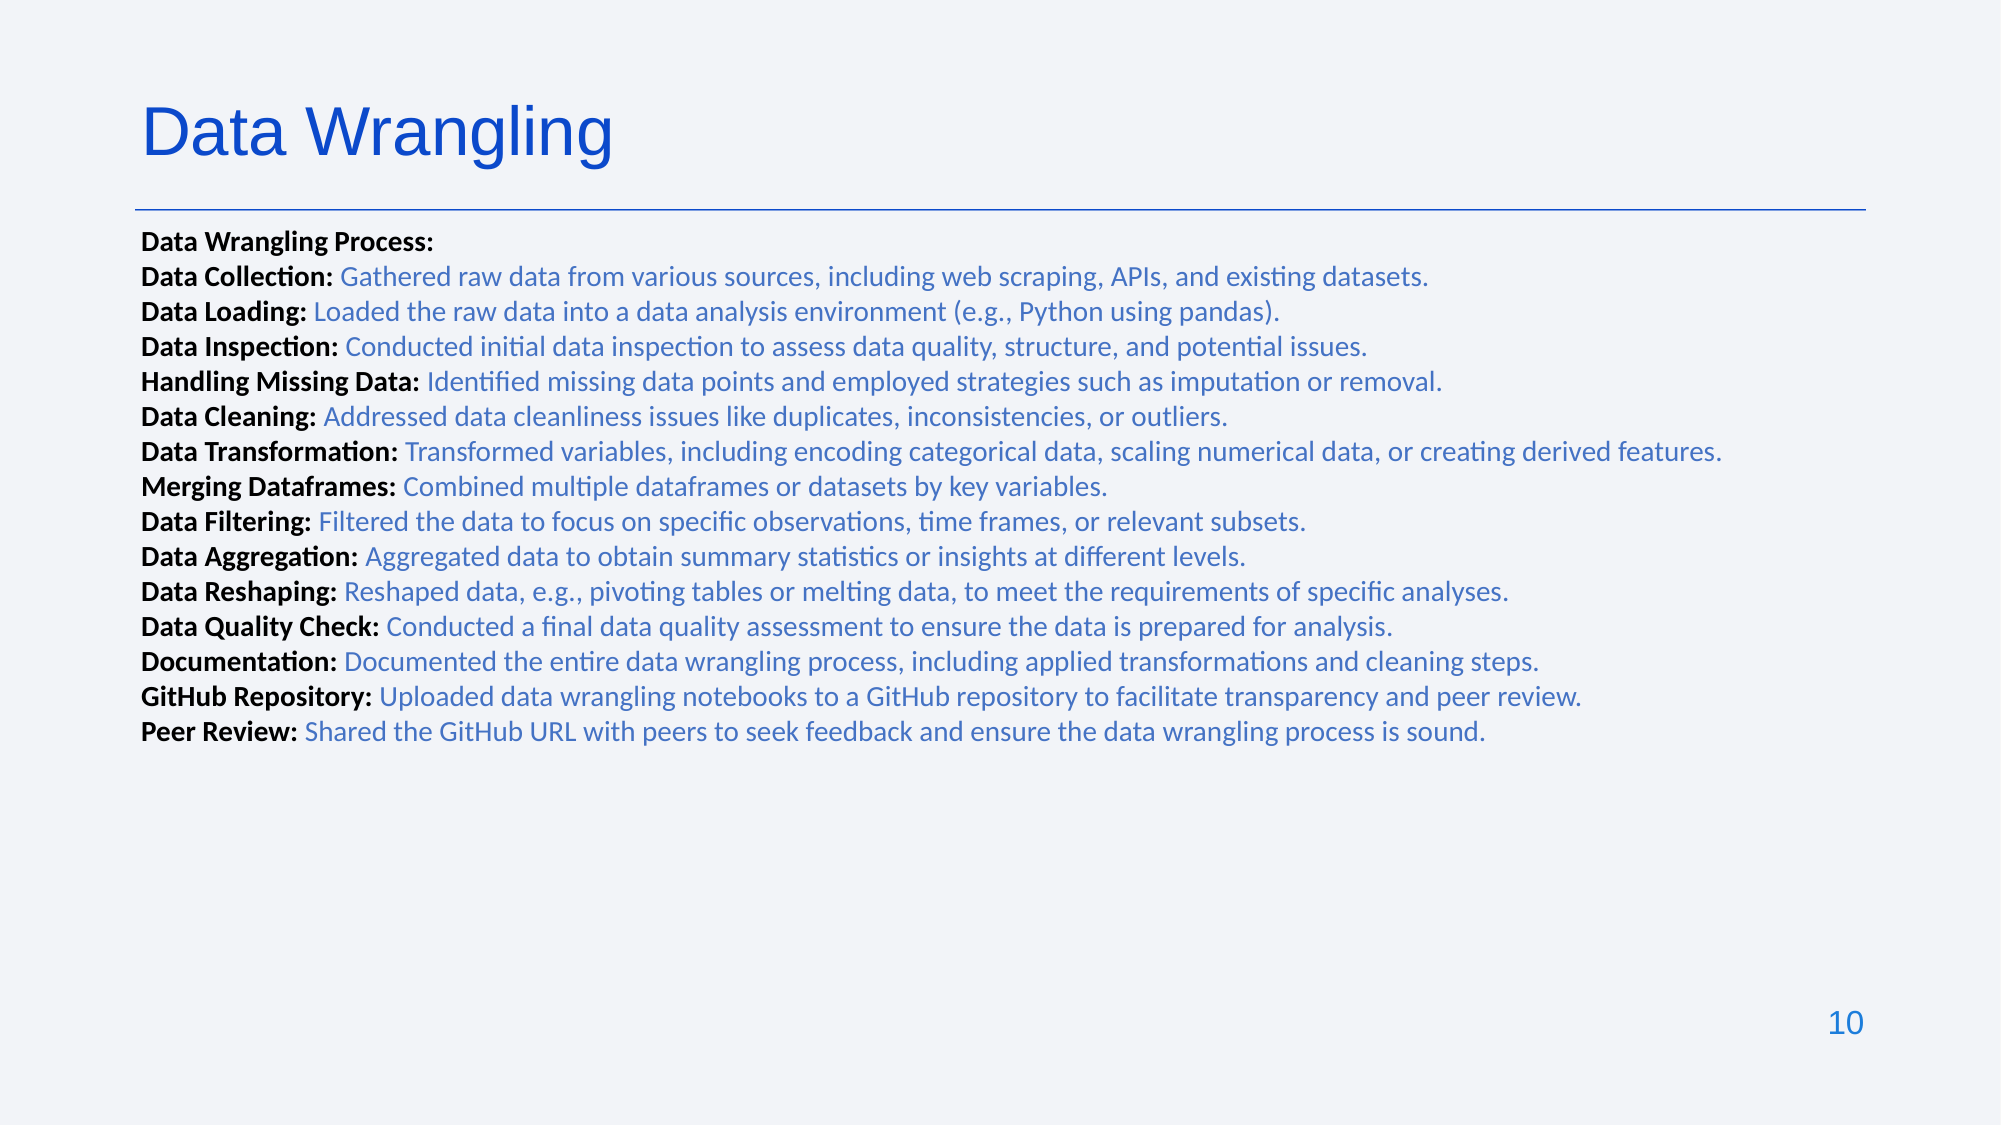

Data Wrangling
Data Wrangling Process:
Data Collection: Gathered raw data from various sources, including web scraping, APIs, and existing datasets.
Data Loading: Loaded the raw data into a data analysis environment (e.g., Python using pandas).
Data Inspection: Conducted initial data inspection to assess data quality, structure, and potential issues.
Handling Missing Data: Identified missing data points and employed strategies such as imputation or removal.
Data Cleaning: Addressed data cleanliness issues like duplicates, inconsistencies, or outliers.
Data Transformation: Transformed variables, including encoding categorical data, scaling numerical data, or creating derived features.
Merging Dataframes: Combined multiple dataframes or datasets by key variables.
Data Filtering: Filtered the data to focus on specific observations, time frames, or relevant subsets.
Data Aggregation: Aggregated data to obtain summary statistics or insights at different levels.
Data Reshaping: Reshaped data, e.g., pivoting tables or melting data, to meet the requirements of specific analyses.
Data Quality Check: Conducted a final data quality assessment to ensure the data is prepared for analysis.
Documentation: Documented the entire data wrangling process, including applied transformations and cleaning steps.
GitHub Repository: Uploaded data wrangling notebooks to a GitHub repository to facilitate transparency and peer review.
Peer Review: Shared the GitHub URL with peers to seek feedback and ensure the data wrangling process is sound.

10